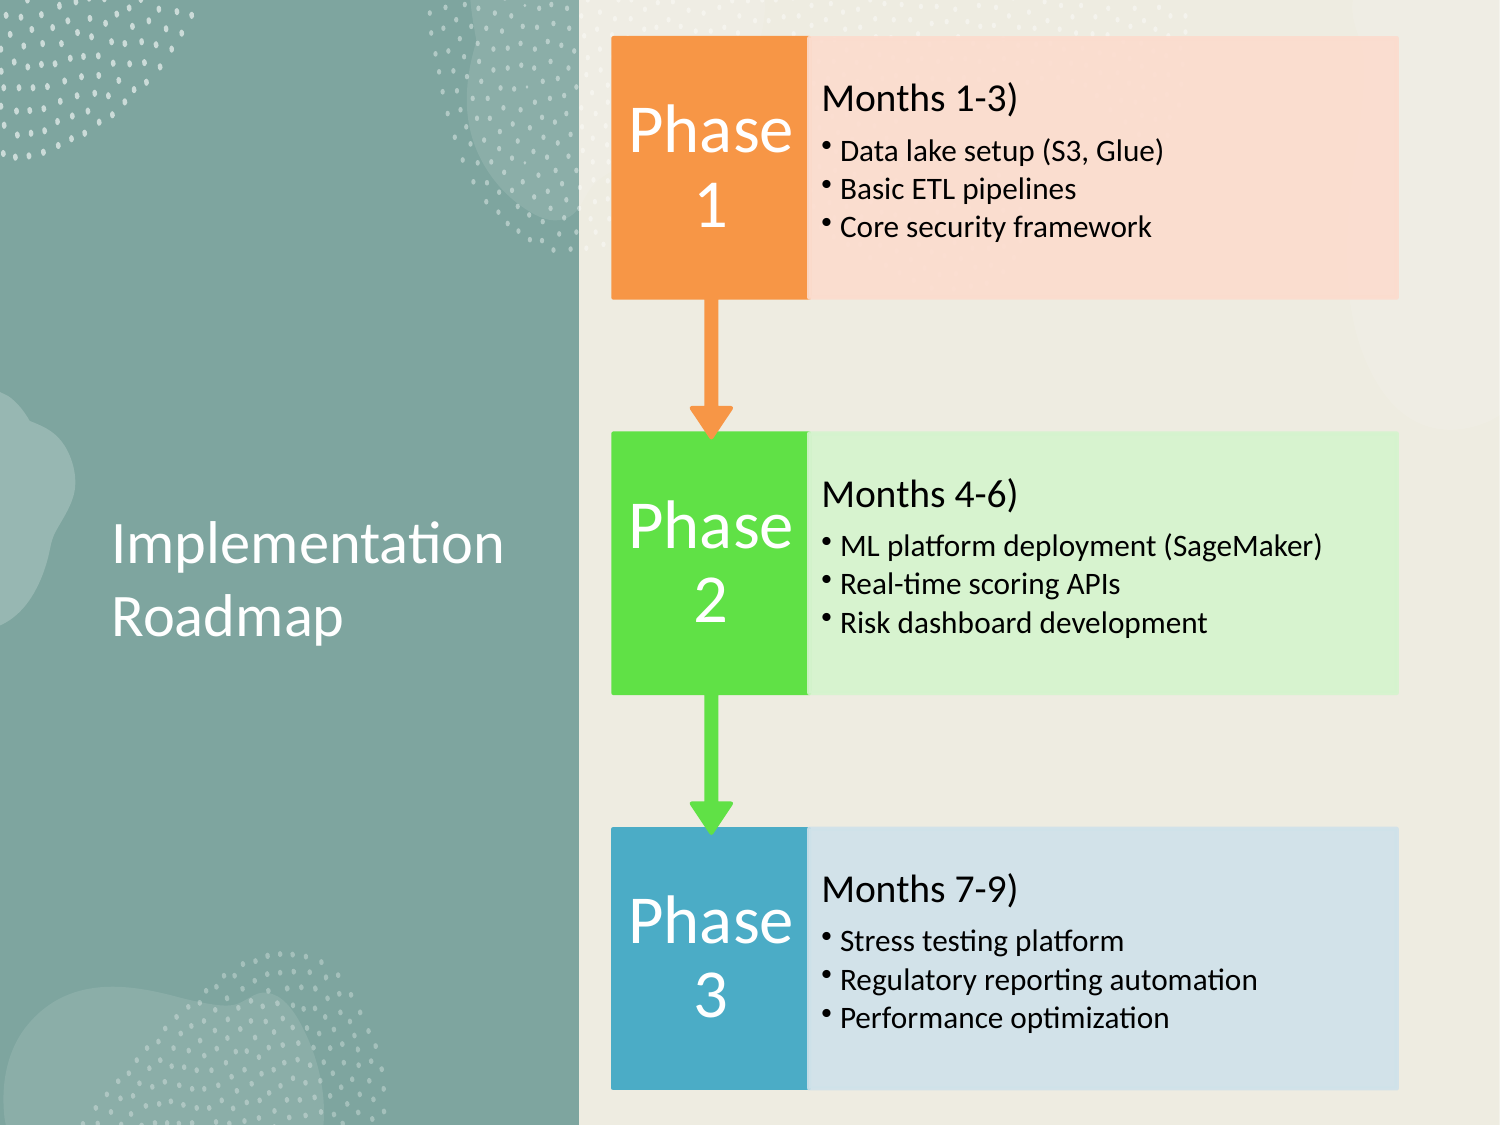

Phase 3
Months 7-9)
Stress testing platform
Regulatory reporting automation
Performance optimization
Phase 2
Months 4-6)
ML platform deployment (SageMaker)
Real-time scoring APIs
Risk dashboard development
Phase 1
Months 1-3)
Data lake setup (S3, Glue)
Basic ETL pipelines
Core security framework
# Implementation Roadmap